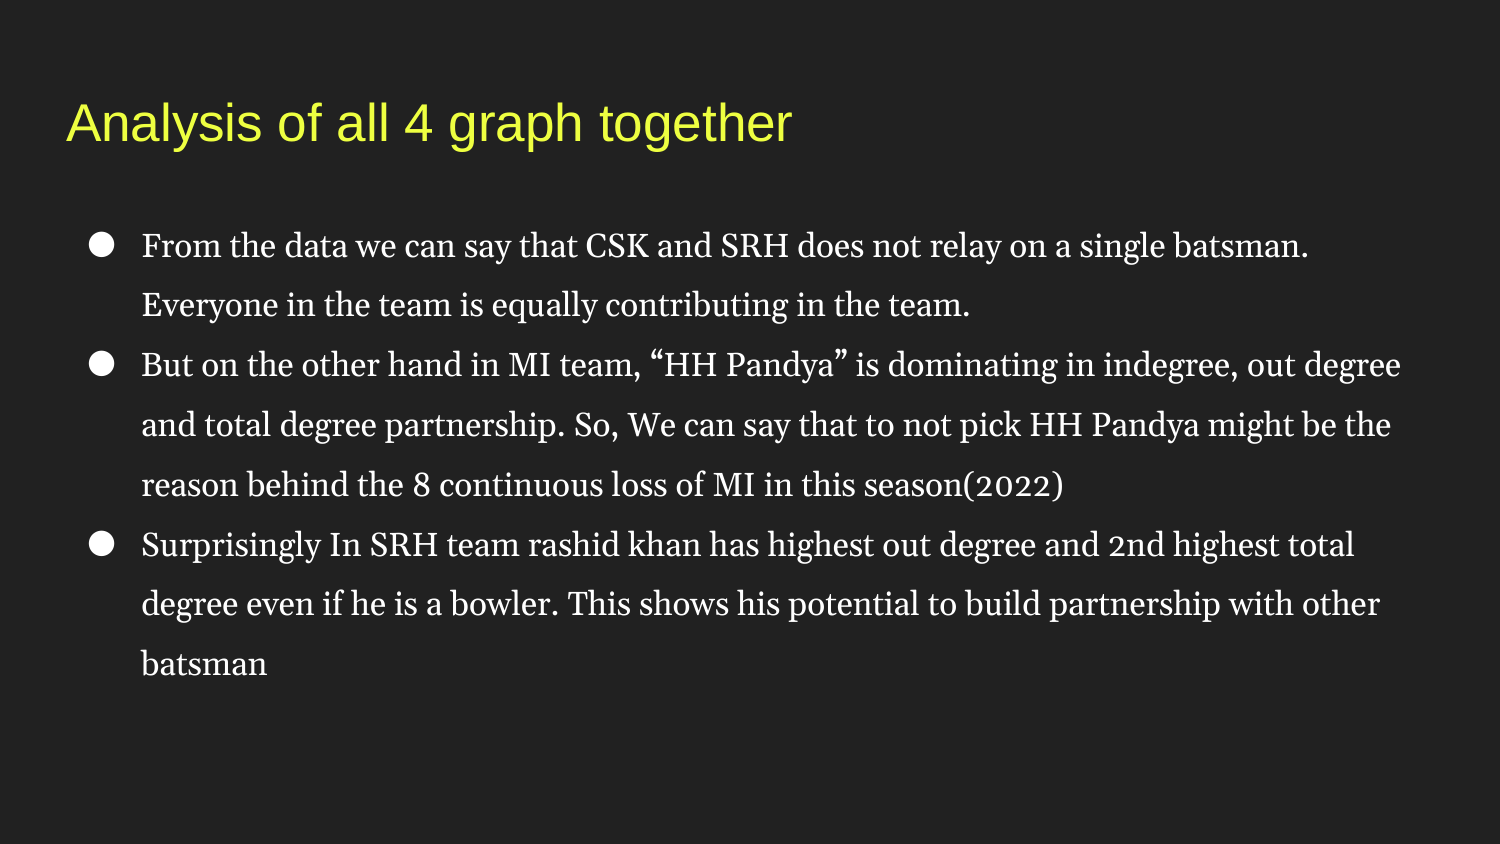

# Analysis of all 4 graph together
From the data we can say that CSK and SRH does not relay on a single batsman. Everyone in the team is equally contributing in the team.
But on the other hand in MI team, “HH Pandya” is dominating in indegree, out degree and total degree partnership. So, We can say that to not pick HH Pandya might be the reason behind the 8 continuous loss of MI in this season(2022)
Surprisingly In SRH team rashid khan has highest out degree and 2nd highest total degree even if he is a bowler. This shows his potential to build partnership with other batsman